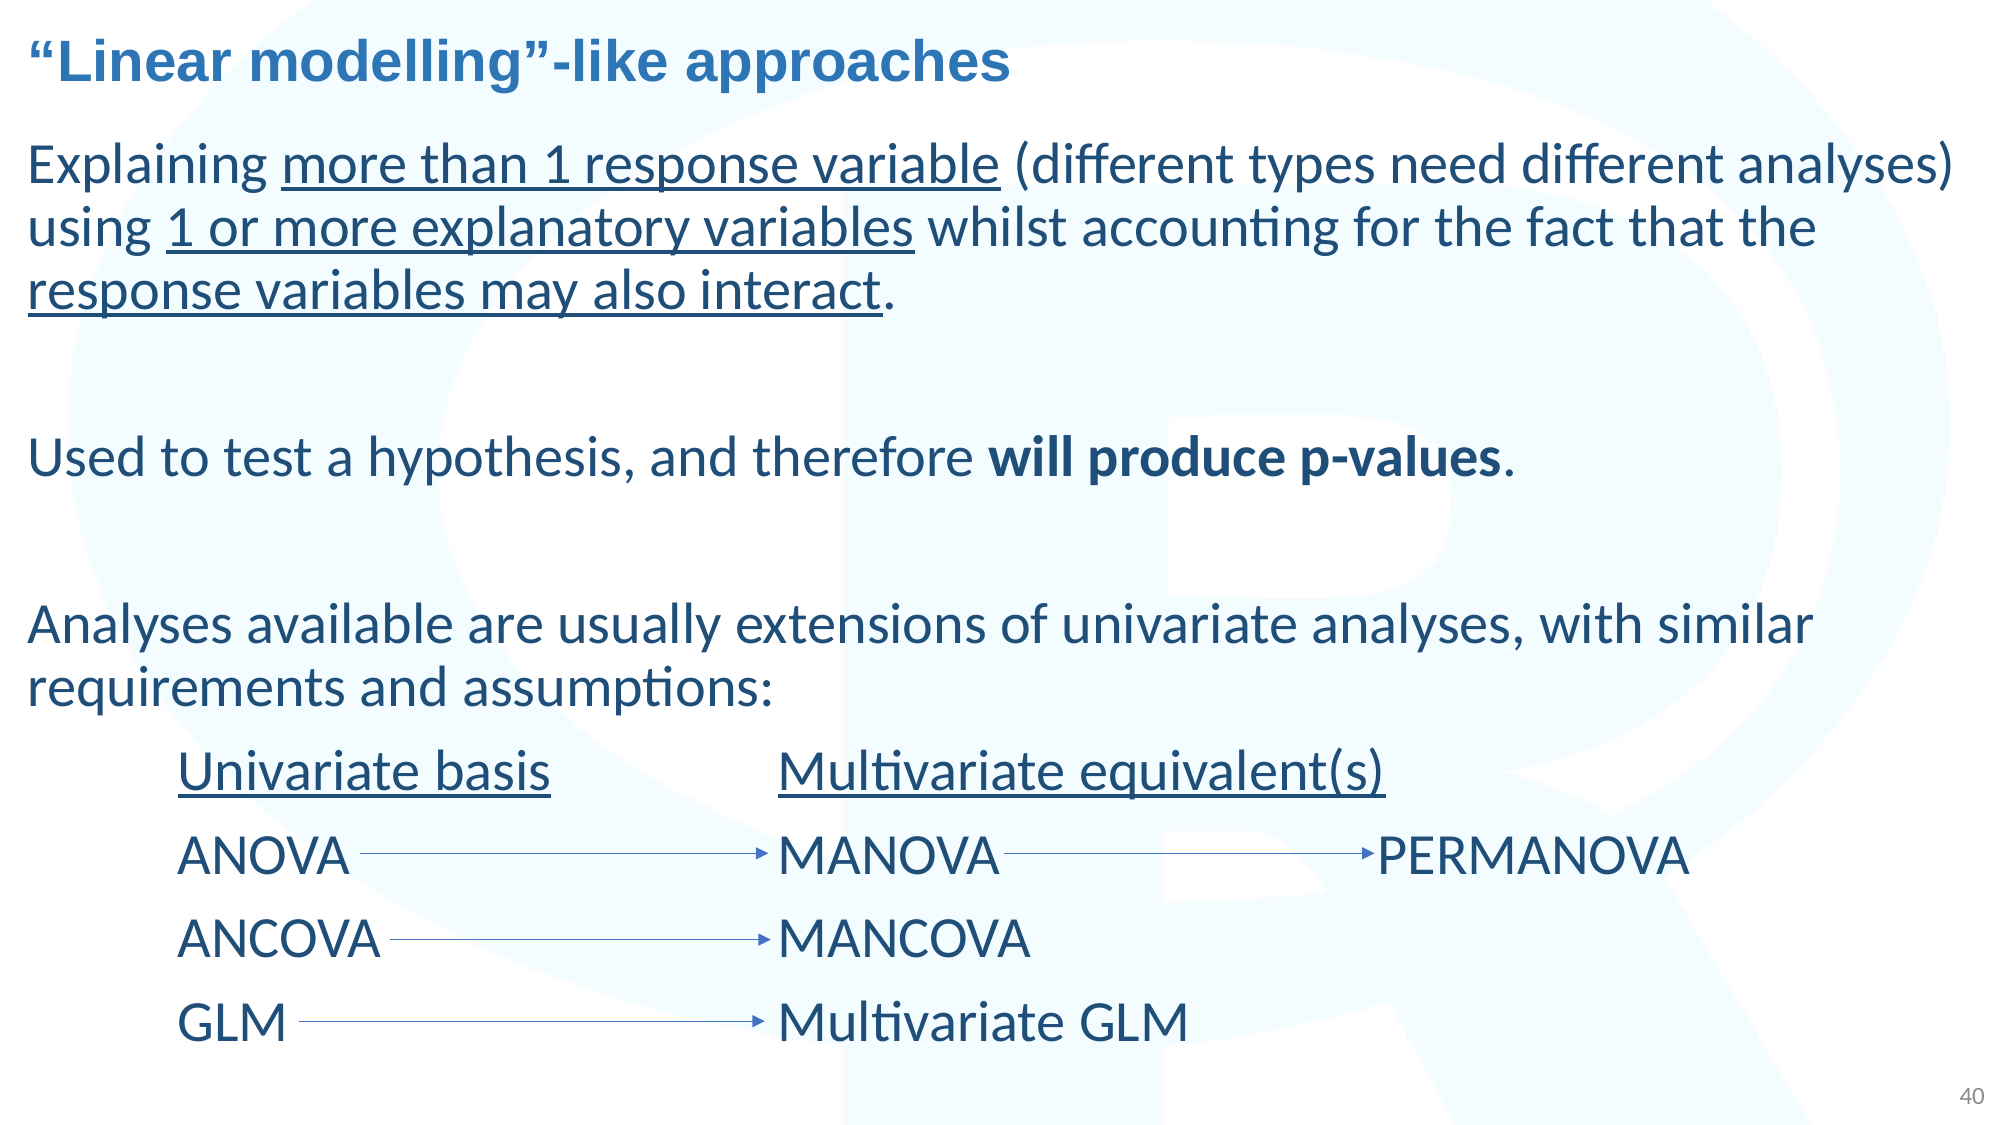

# “Linear modelling”-like approaches
Explaining more than 1 response variable (different types need different analyses) using 1 or more explanatory variables whilst accounting for the fact that the response variables may also interact.

Used to test a hypothesis, and therefore will produce p-values.

Analyses available are usually extensions of univariate analyses, with similar requirements and assumptions:
	Univariate basis		Multivariate equivalent(s)
	ANOVA 		 	MANOVA 		 	PERMANOVA
	ANCOVA 			MANCOVA
	GLM 			 	Multivariate GLM
40